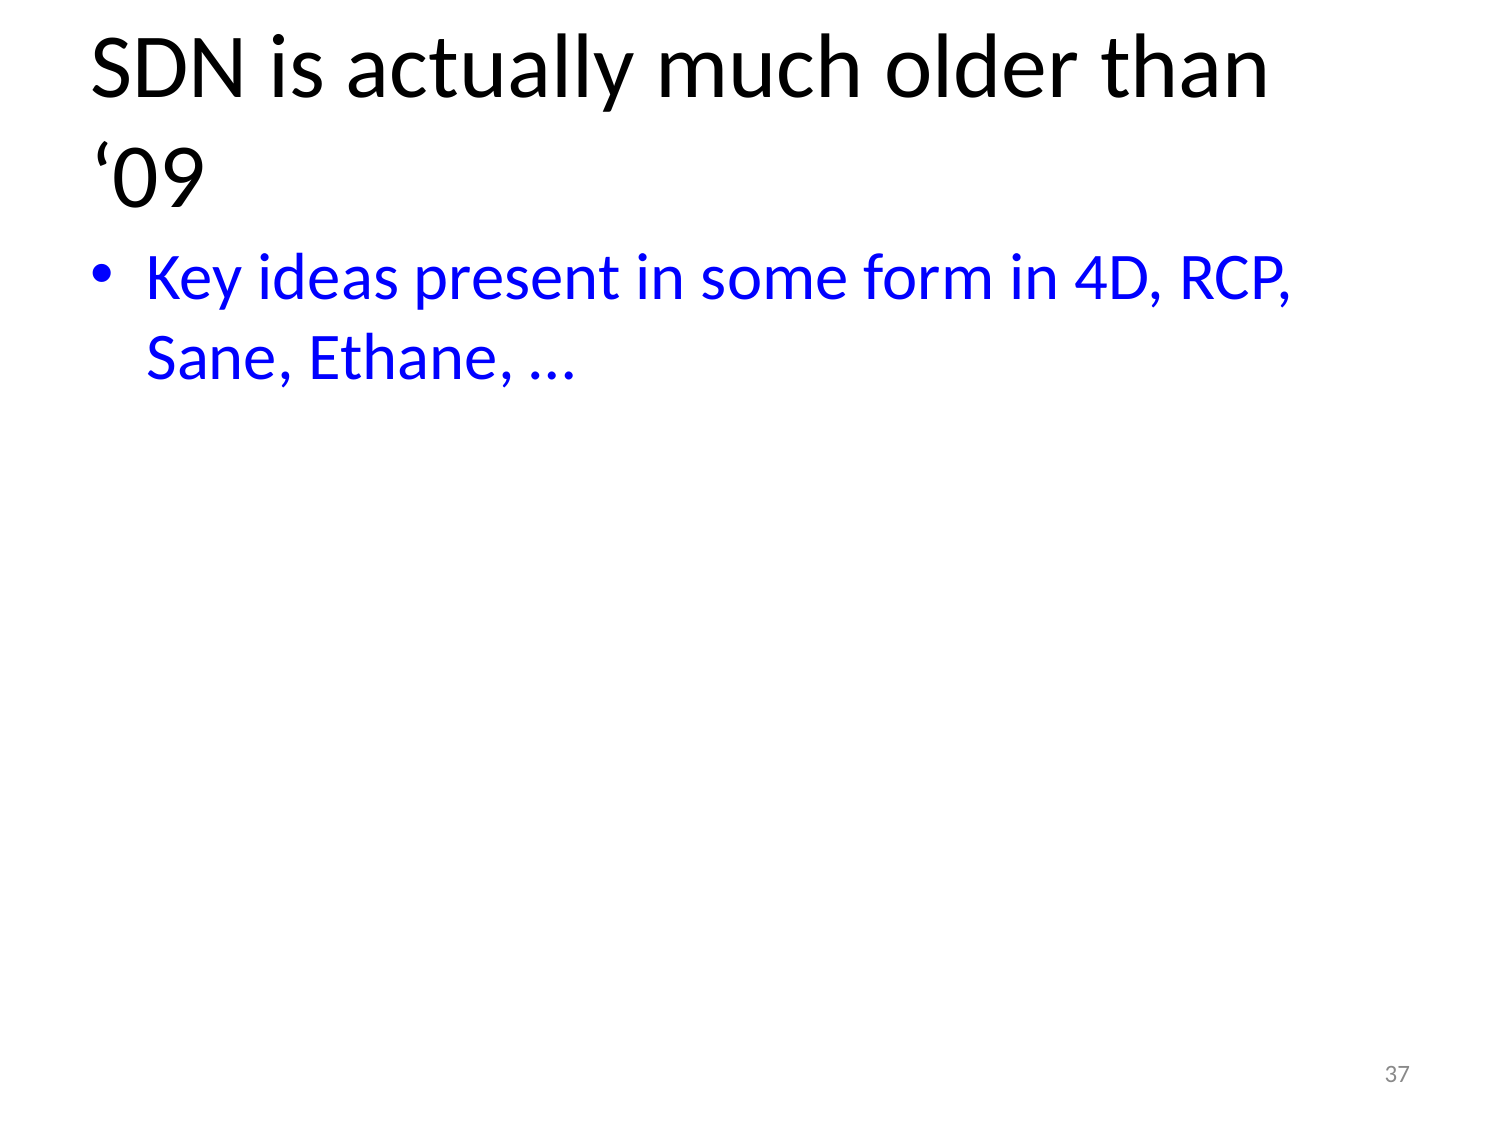

# SDN is actually much older than ‘09
Key ideas present in some form in 4D, RCP, Sane, Ethane, …
37